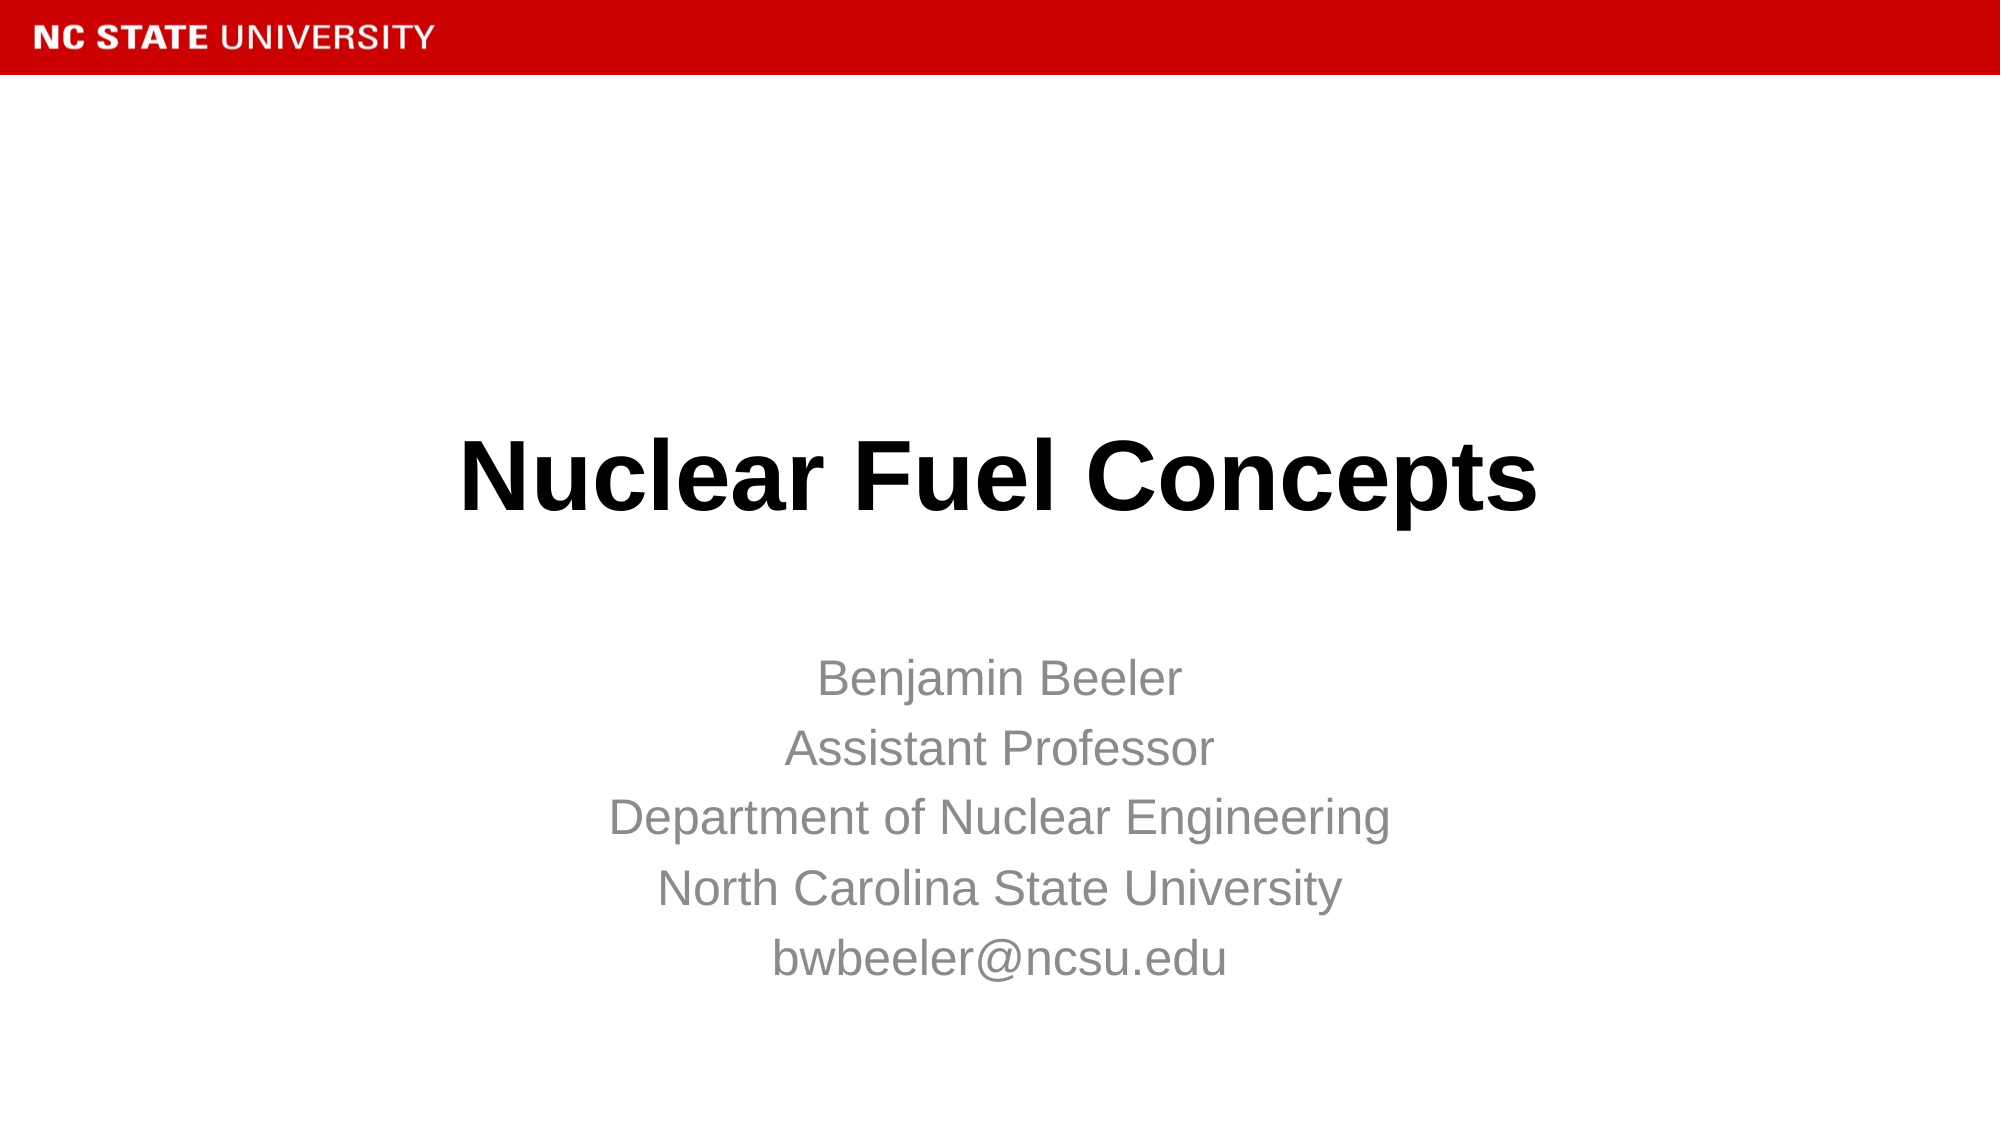

# Nuclear Fuel Concepts
Benjamin Beeler
Assistant Professor
Department of Nuclear Engineering
North Carolina State University
bwbeeler@ncsu.edu